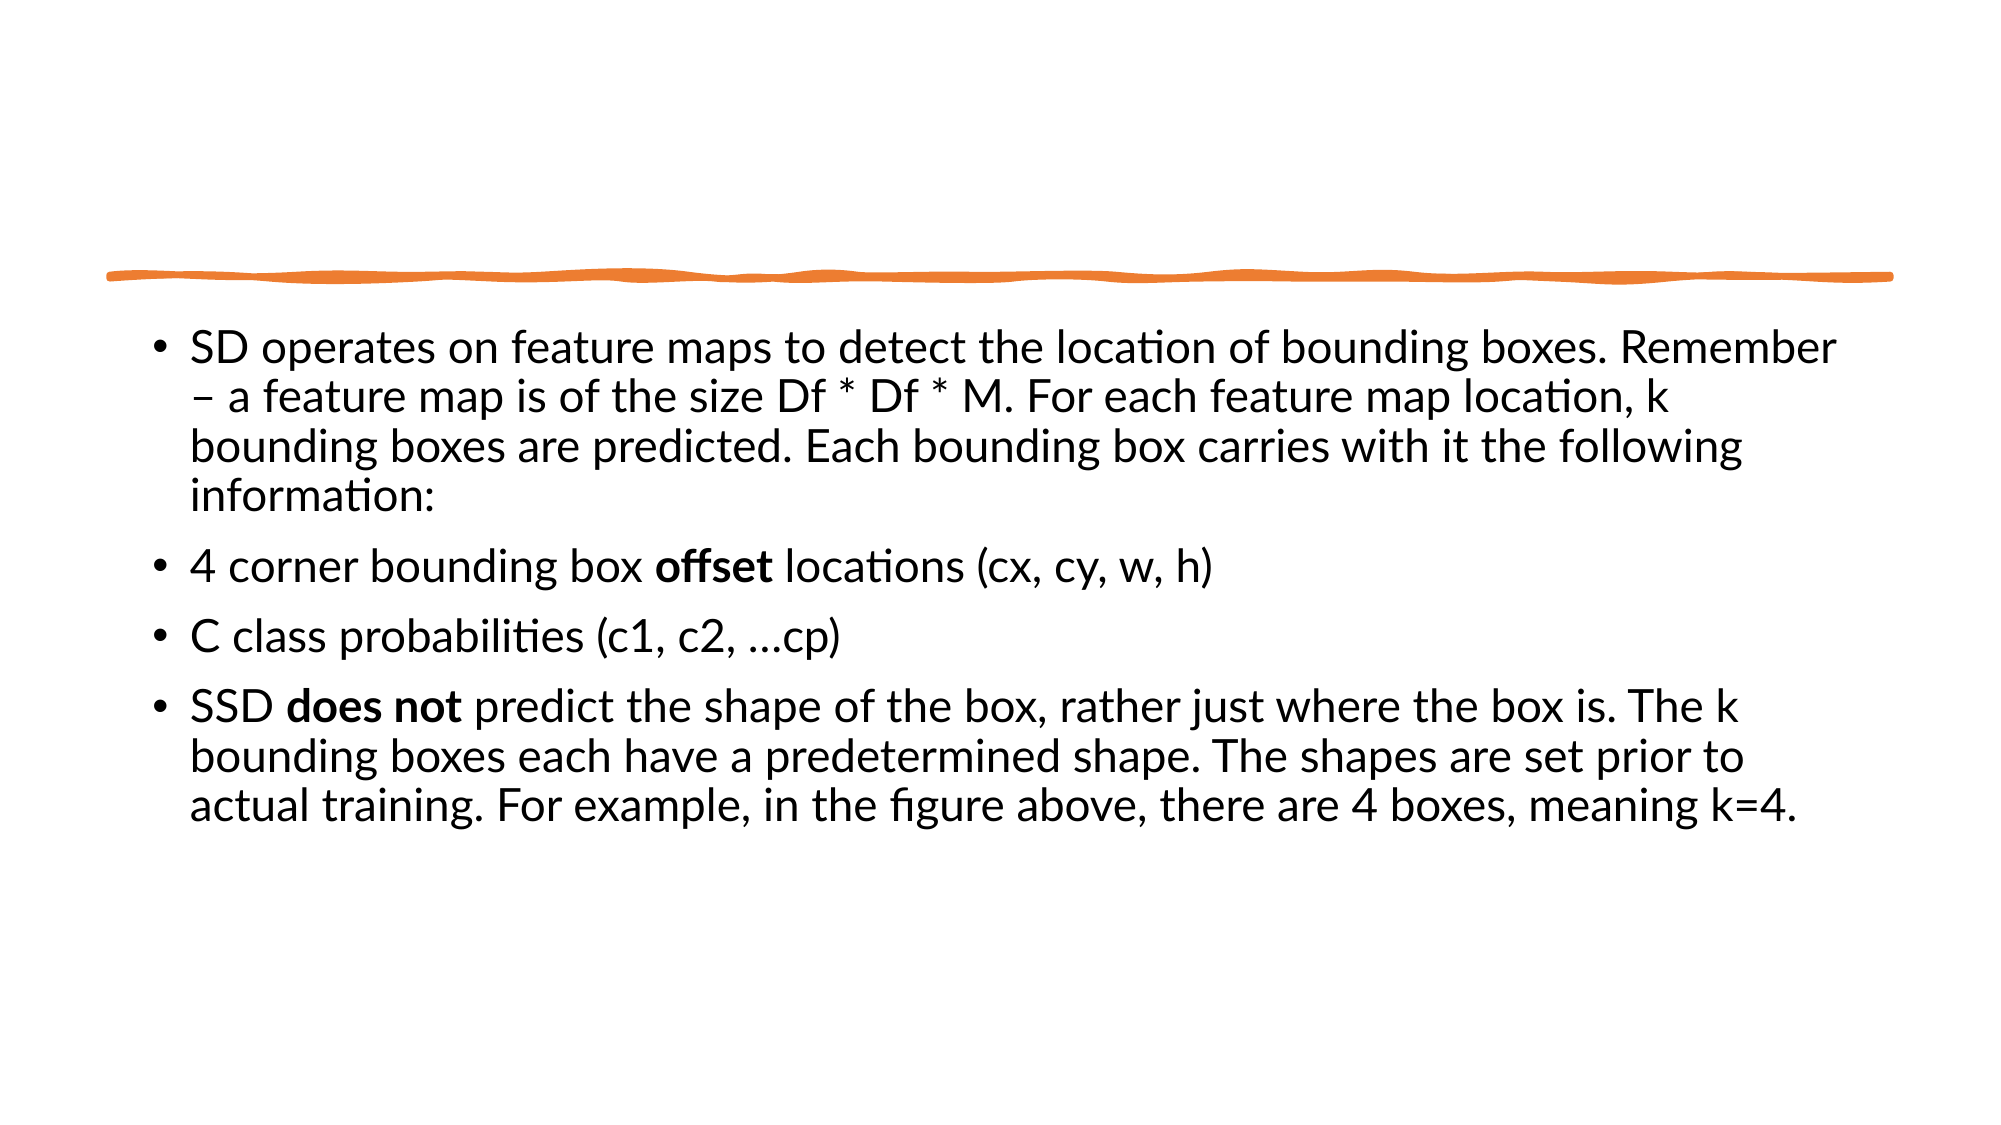

SD operates on feature maps to detect the location of bounding boxes. Remember – a feature map is of the size Df * Df * M. For each feature map location, k bounding boxes are predicted. Each bounding box carries with it the following information:
4 corner bounding box offset locations (cx, cy, w, h)
C class probabilities (c1, c2, …cp)
SSD does not predict the shape of the box, rather just where the box is. The k bounding boxes each have a predetermined shape. The shapes are set prior to actual training. For example, in the figure above, there are 4 boxes, meaning k=4.